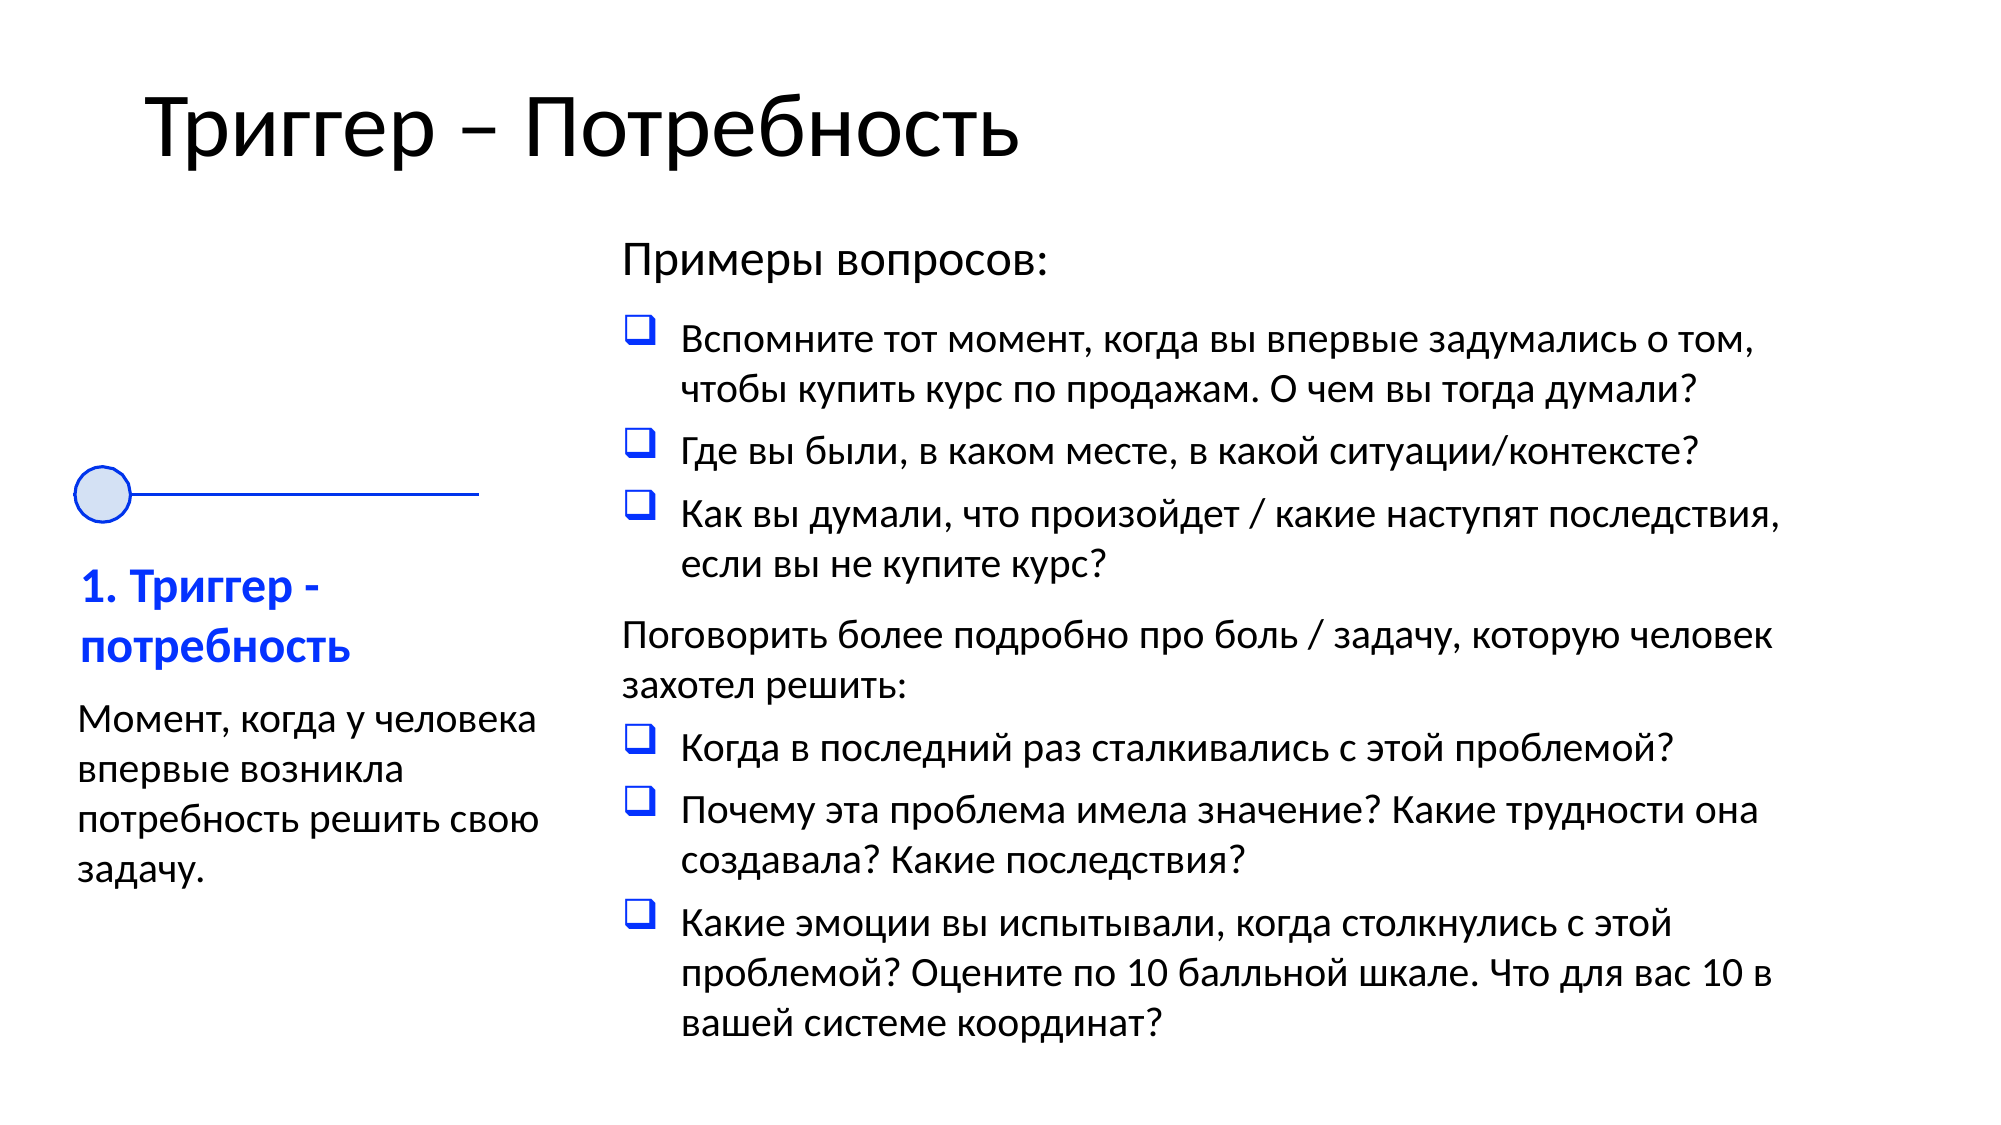

# Триггер – Потребность
Примеры вопросов:
Вспомните тот момент, когда вы впервые задумались о том, чтобы купить курс по продажам. О чем вы тогда думали?
Где вы были, в каком месте, в какой ситуации/контексте?
Как вы думали, что произойдет / какие наступят последствия, если вы не купите курс?
Поговорить более подробно про боль / задачу, которую человек захотел решить:
Когда в последний раз сталкивались с этой проблемой?
Почему эта проблема имела значение? Какие трудности она создавала? Какие последствия?
Какие эмоции вы испытывали, когда столкнулись с этой проблемой? Оцените по 10 балльной шкале. Что для вас 10 в вашей системе координат?

1. Триггер - потребность
Момент, когда у человека впервые возникла потребность решить свою задачу.